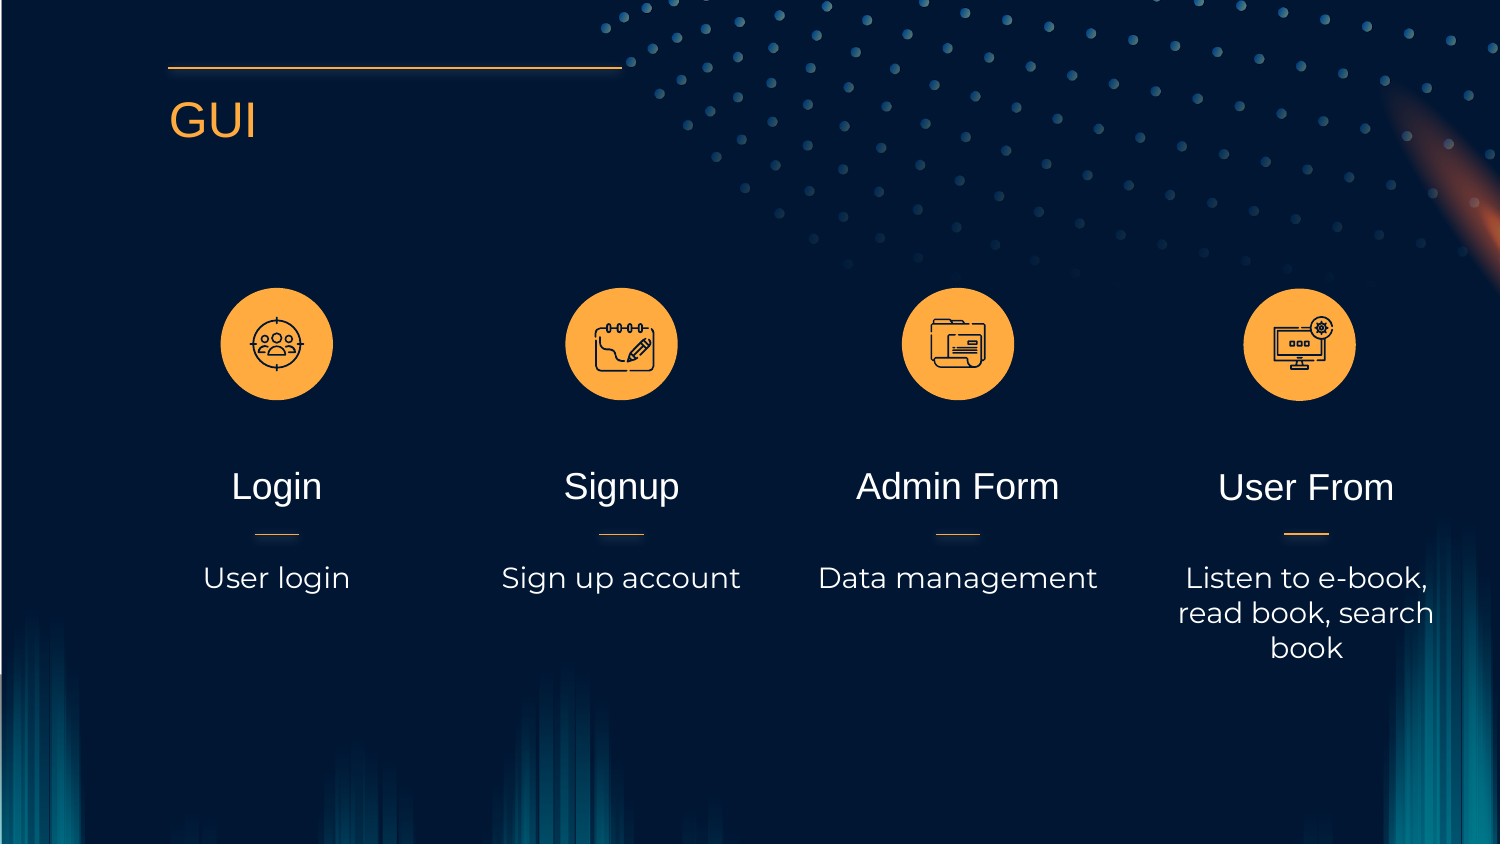

GUI

Login
# Signup
Admin Form
User From
User login
Sign up account
Data management
Listen to e-book, read book, search book